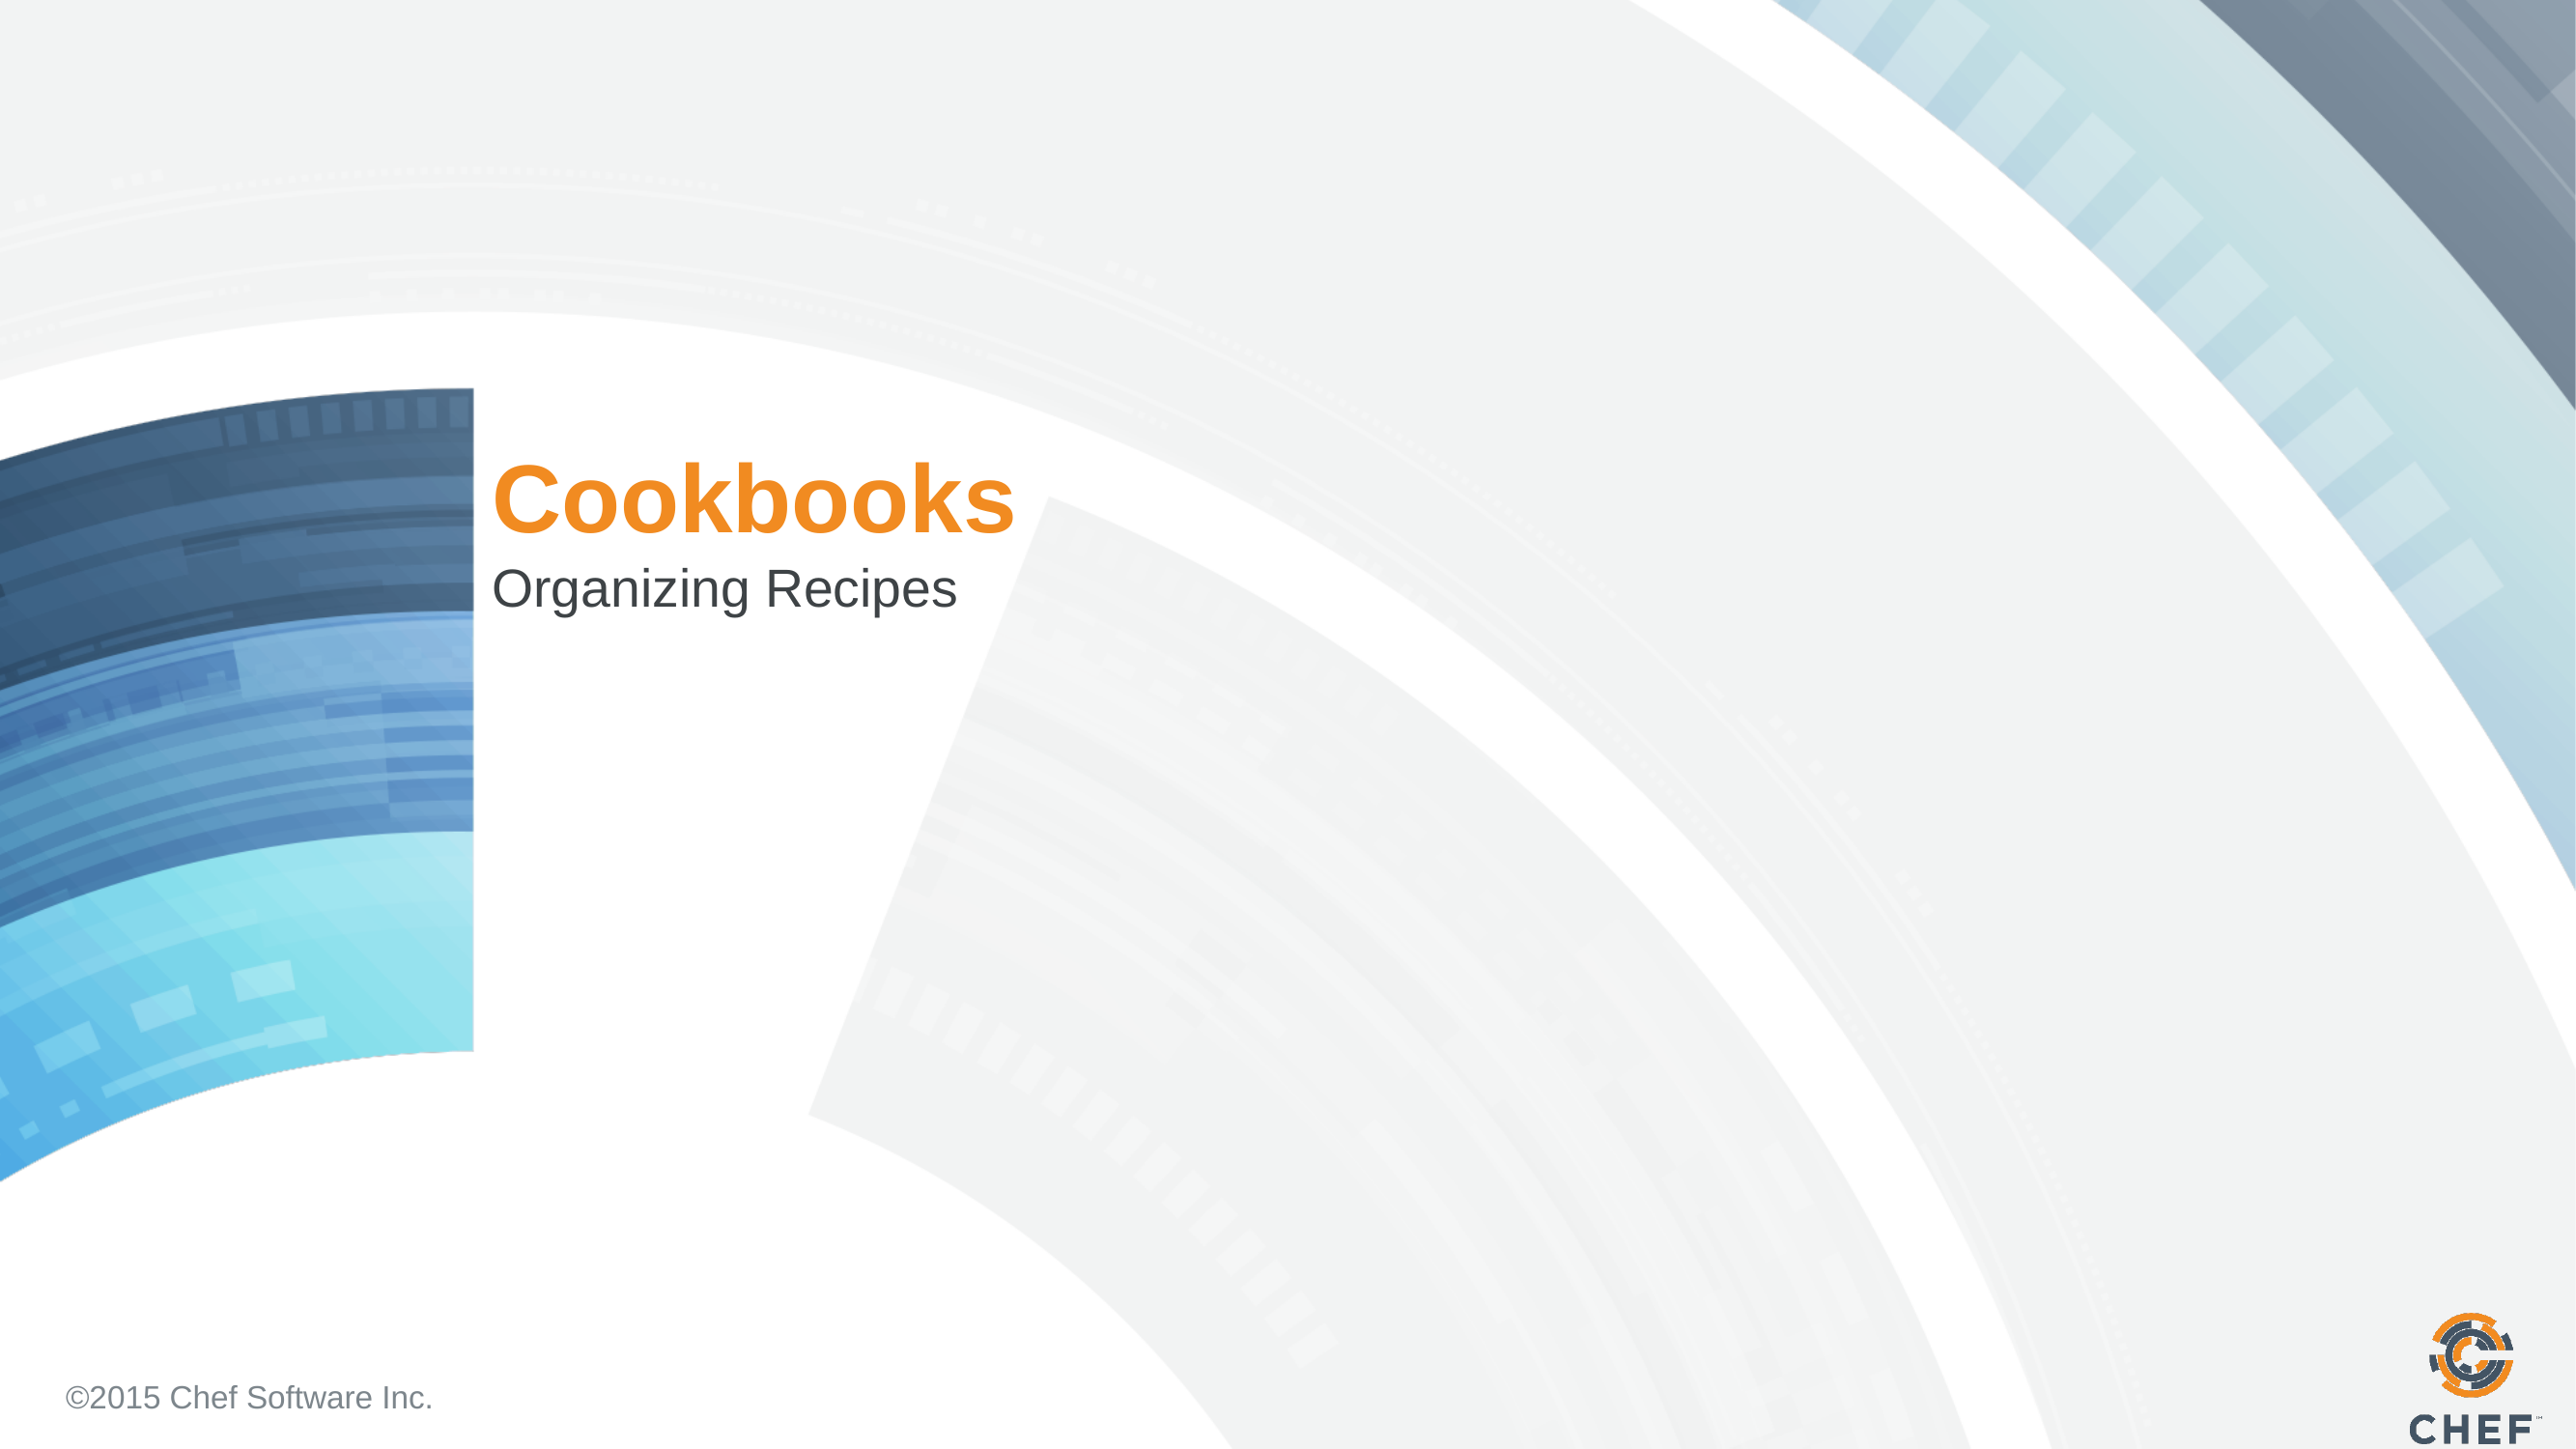

# Cookbooks
Organizing Recipes
©2015 Chef Software Inc.